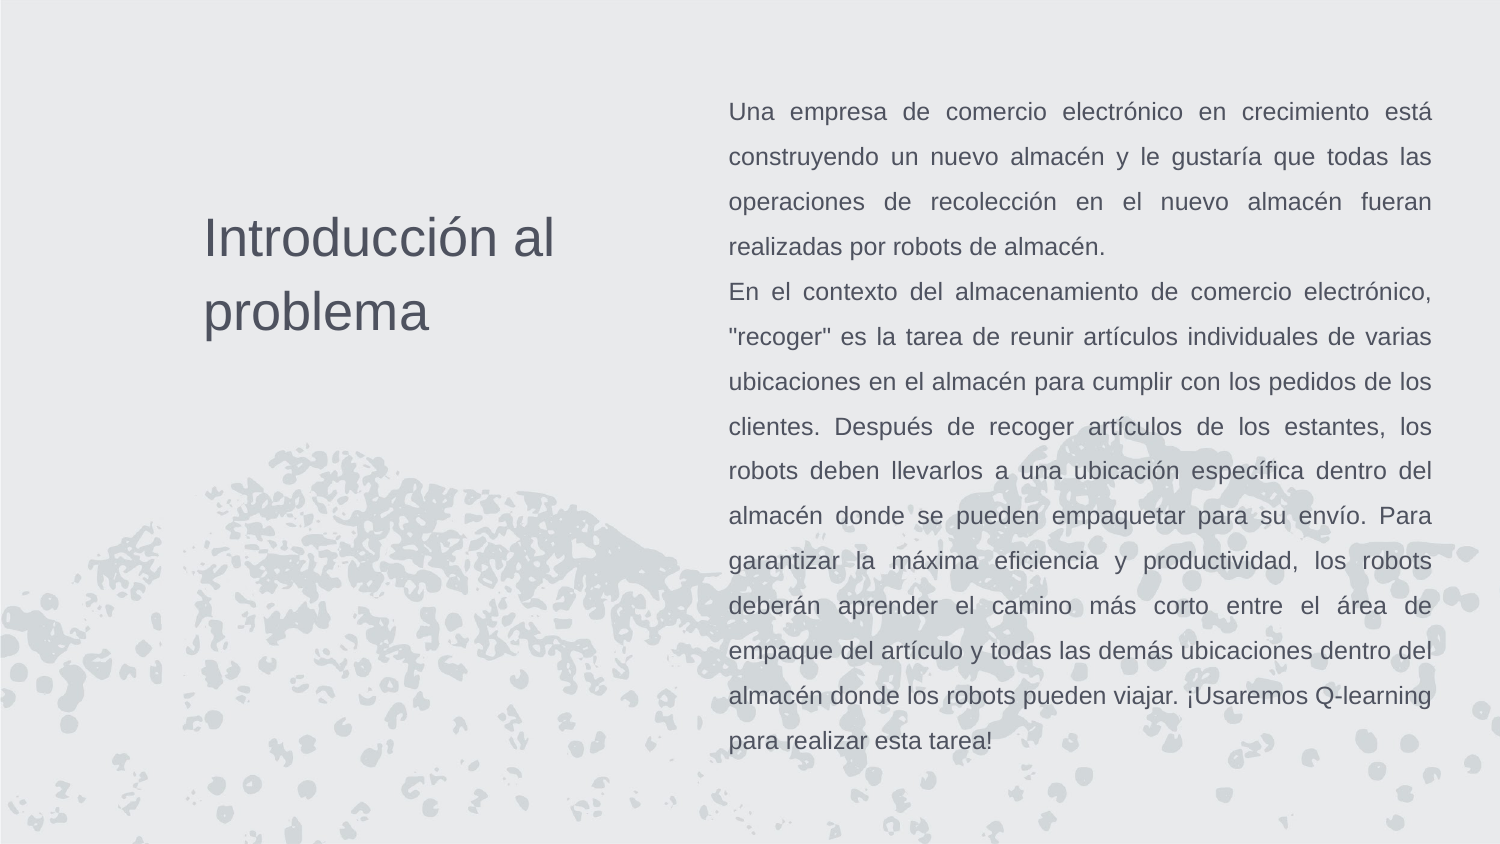

Una empresa de comercio electrónico en crecimiento está construyendo un nuevo almacén y le gustaría que todas las operaciones de recolección en el nuevo almacén fueran realizadas por robots de almacén.
En el contexto del almacenamiento de comercio electrónico, "recoger" es la tarea de reunir artículos individuales de varias ubicaciones en el almacén para cumplir con los pedidos de los clientes. Después de recoger artículos de los estantes, los robots deben llevarlos a una ubicación específica dentro del almacén donde se pueden empaquetar para su envío. Para garantizar la máxima eficiencia y productividad, los robots deberán aprender el camino más corto entre el área de empaque del artículo y todas las demás ubicaciones dentro del almacén donde los robots pueden viajar. ¡Usaremos Q-learning para realizar esta tarea!

Introducción al problema